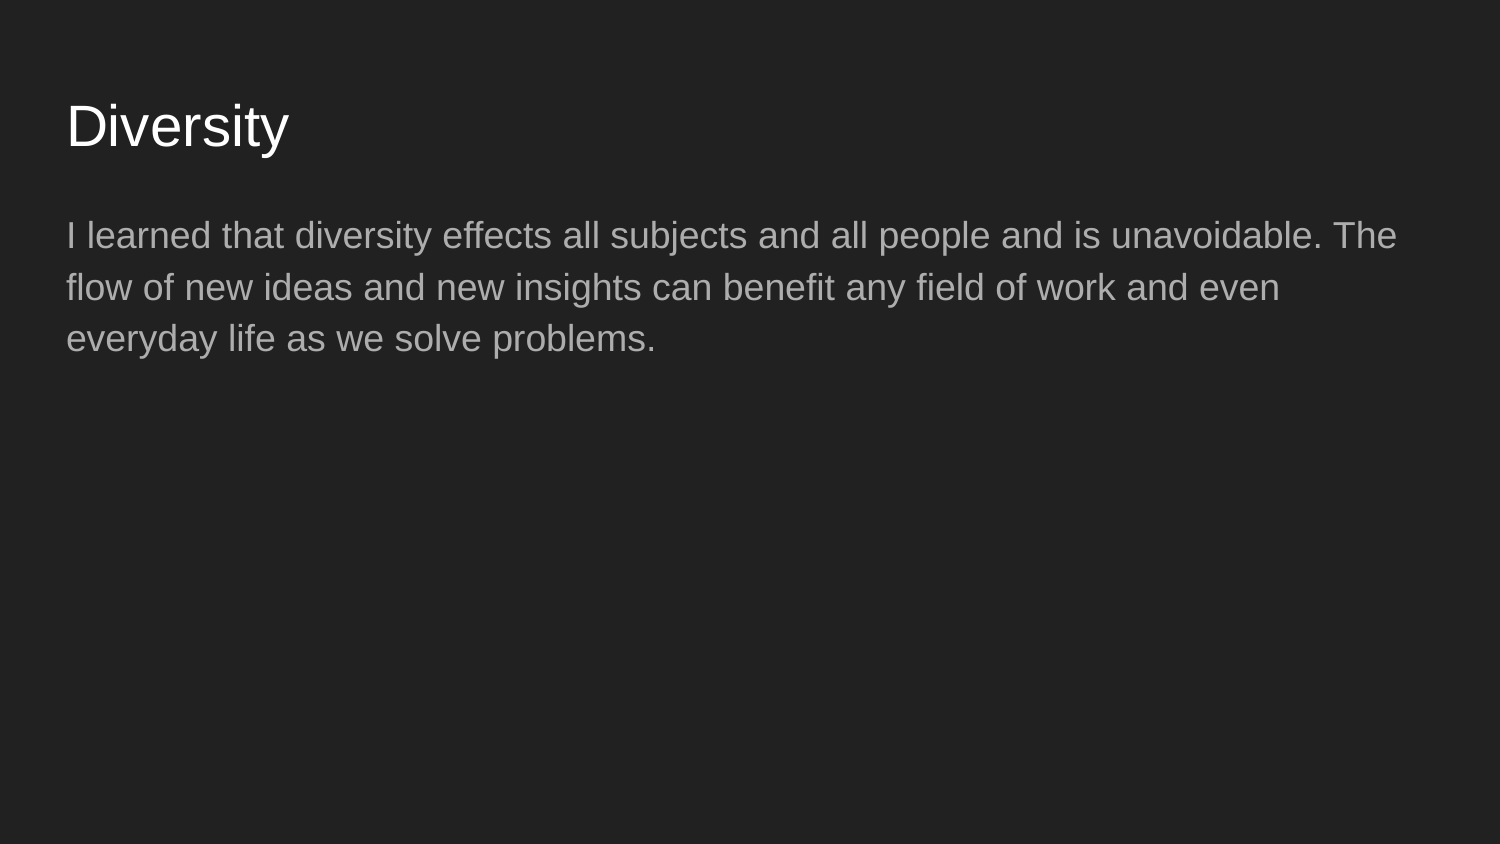

# Diversity
I learned that diversity effects all subjects and all people and is unavoidable. The flow of new ideas and new insights can benefit any field of work and even everyday life as we solve problems.